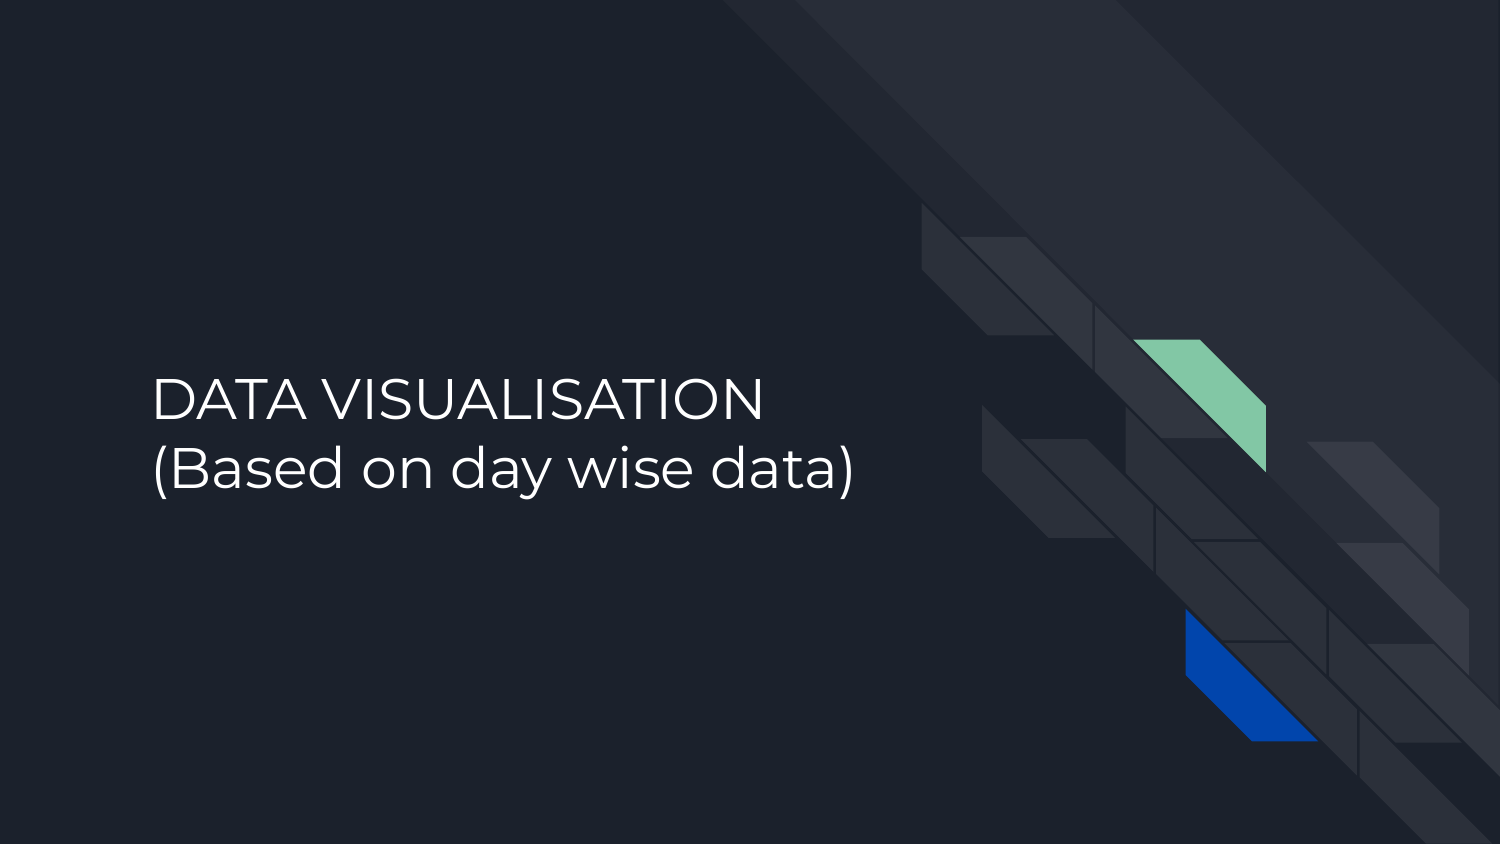

# DATA VISUALISATION
(Based on day wise data)